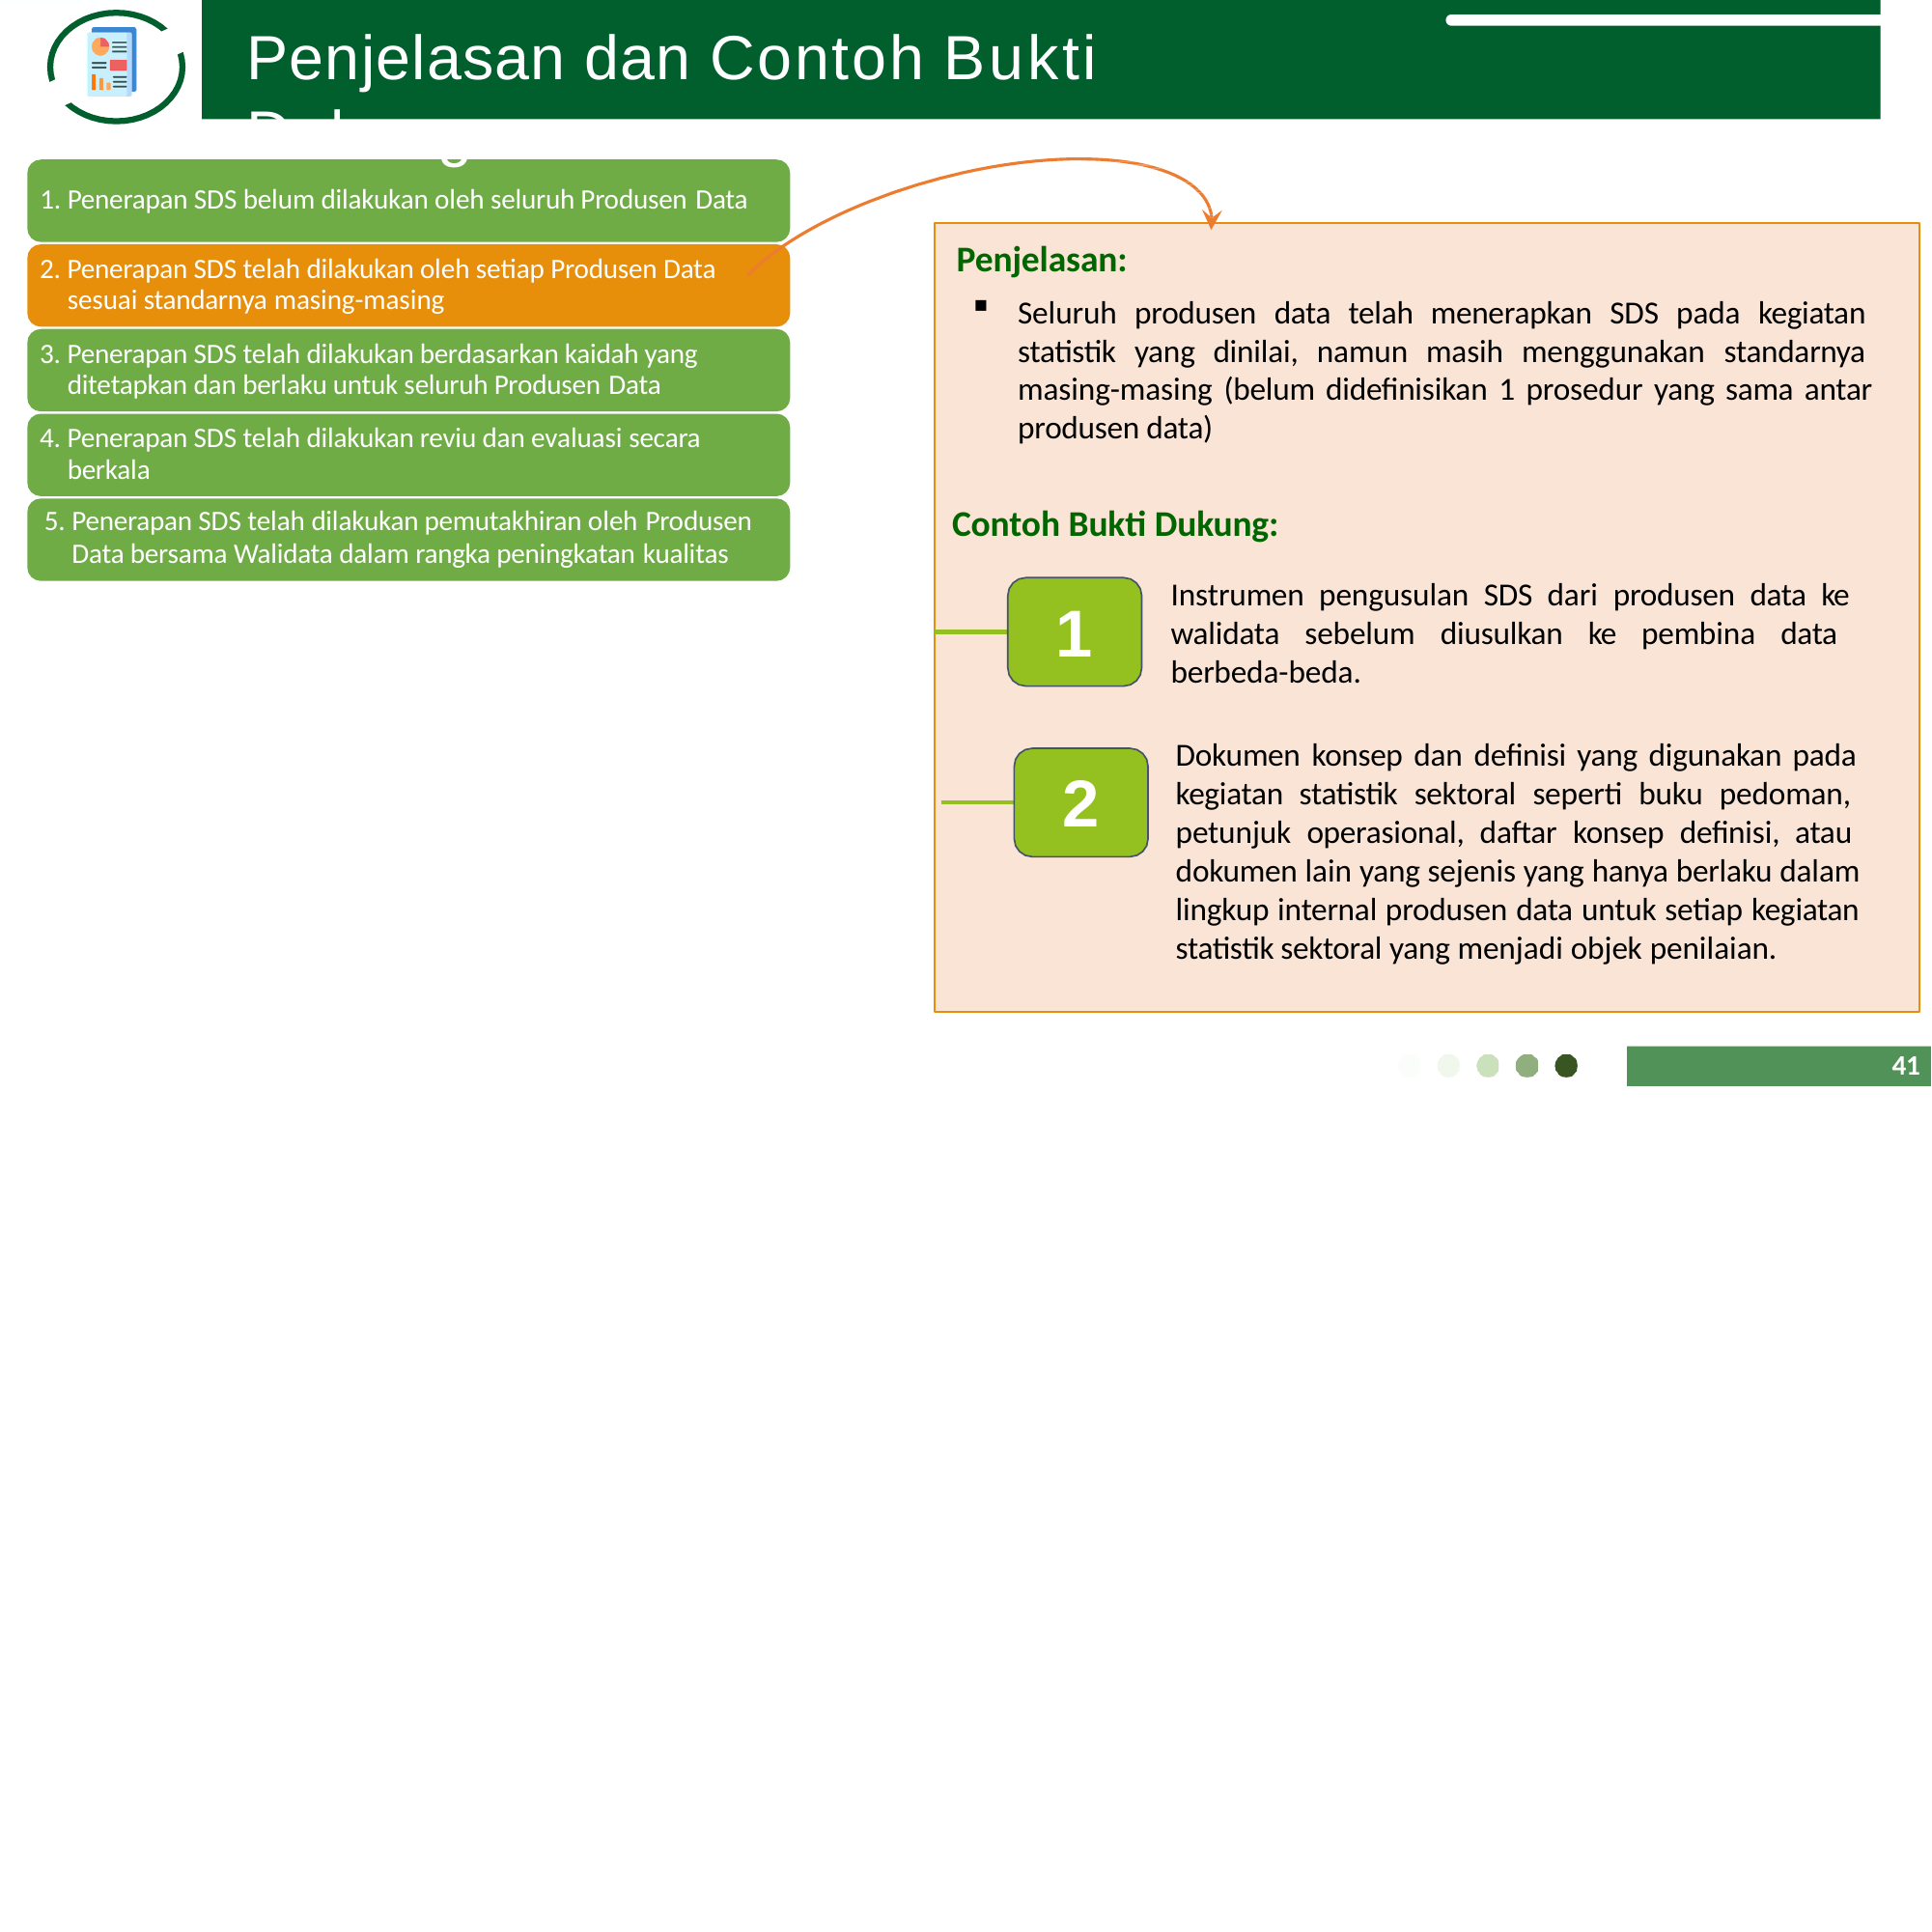

# Penjelasan dan Contoh Bukti Dukung

1. Penerapan SDS belum dilakukan oleh seluruh Produsen Data

Penjelasan:
Seluruh produsen data telah menerapkan SDS pada kegiatan  statistik yang dinilai, namun masih menggunakan standarnya  masing-masing (belum didefinisikan 1 prosedur yang sama antar  produsen data)

2. Penerapan SDS telah dilakukan oleh setiap Produsen Data  sesuai standarnya masing-masing

3. Penerapan SDS telah dilakukan berdasarkan kaidah yang  ditetapkan dan berlaku untuk seluruh Produsen Data

4. Penerapan SDS telah dilakukan reviu dan evaluasi secara  berkala
Contoh Bukti Dukung:

5. Penerapan SDS telah dilakukan pemutakhiran oleh Produsen
Data bersama Walidata dalam rangka peningkatan kualitas
Instrumen pengusulan SDS dari produsen data ke  walidata sebelum diusulkan ke pembina data  berbeda-beda.

1
Dokumen konsep dan definisi yang digunakan pada  kegiatan statistik sektoral seperti buku pedoman,  petunjuk operasional, daftar konsep definisi, atau  dokumen lain yang sejenis yang hanya berlaku dalam  lingkup internal produsen data untuk setiap kegiatan  statistik sektoral yang menjadi objek penilaian.

2

41